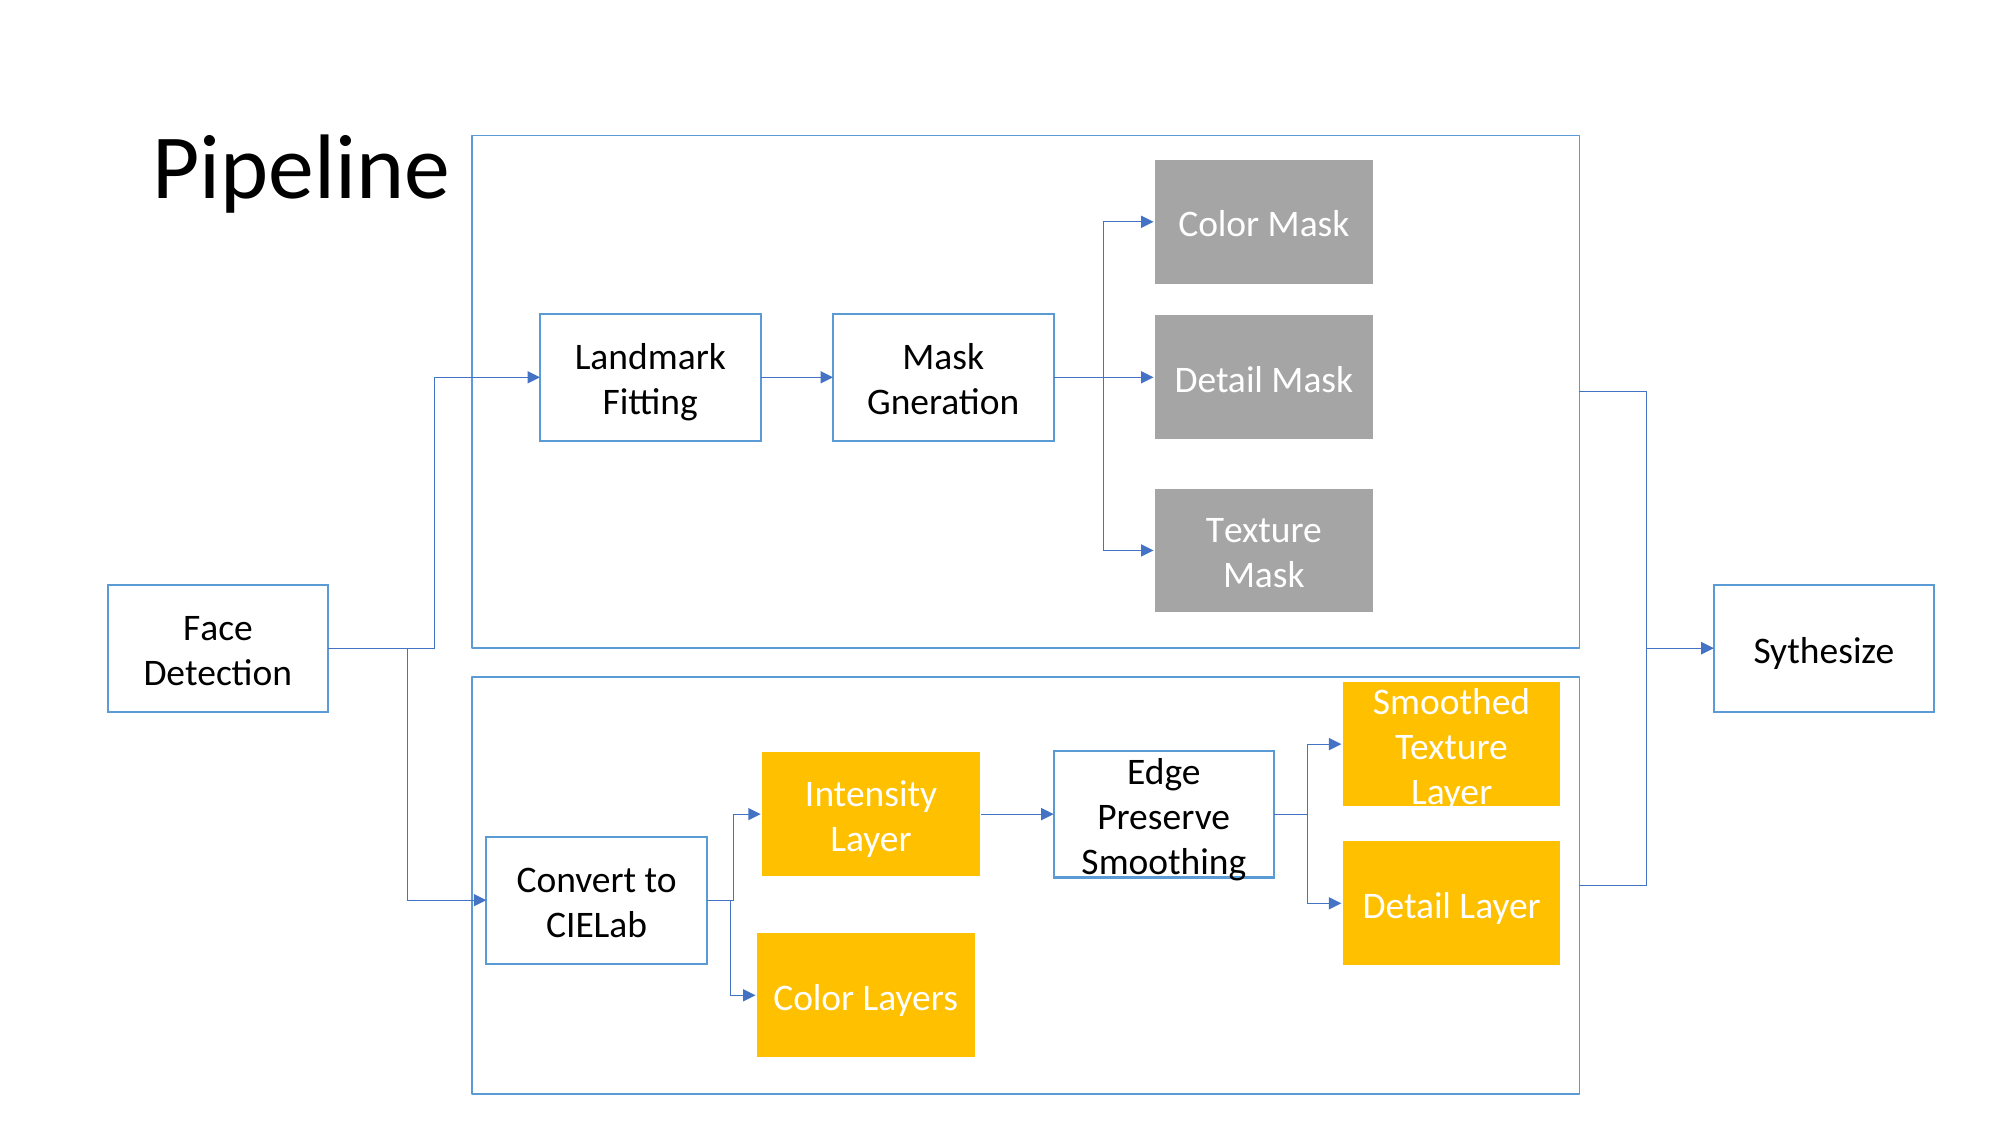

# Pipeline

Color Mask
Landmark Fitting
Mask Gneration
Detail Mask
Texture Mask
Face Detection
Sythesize

Smoothed Texture Layer
Intensity Layer
Edge Preserve
Smoothing
Convert to CIELab
Detail Layer
Color Layers